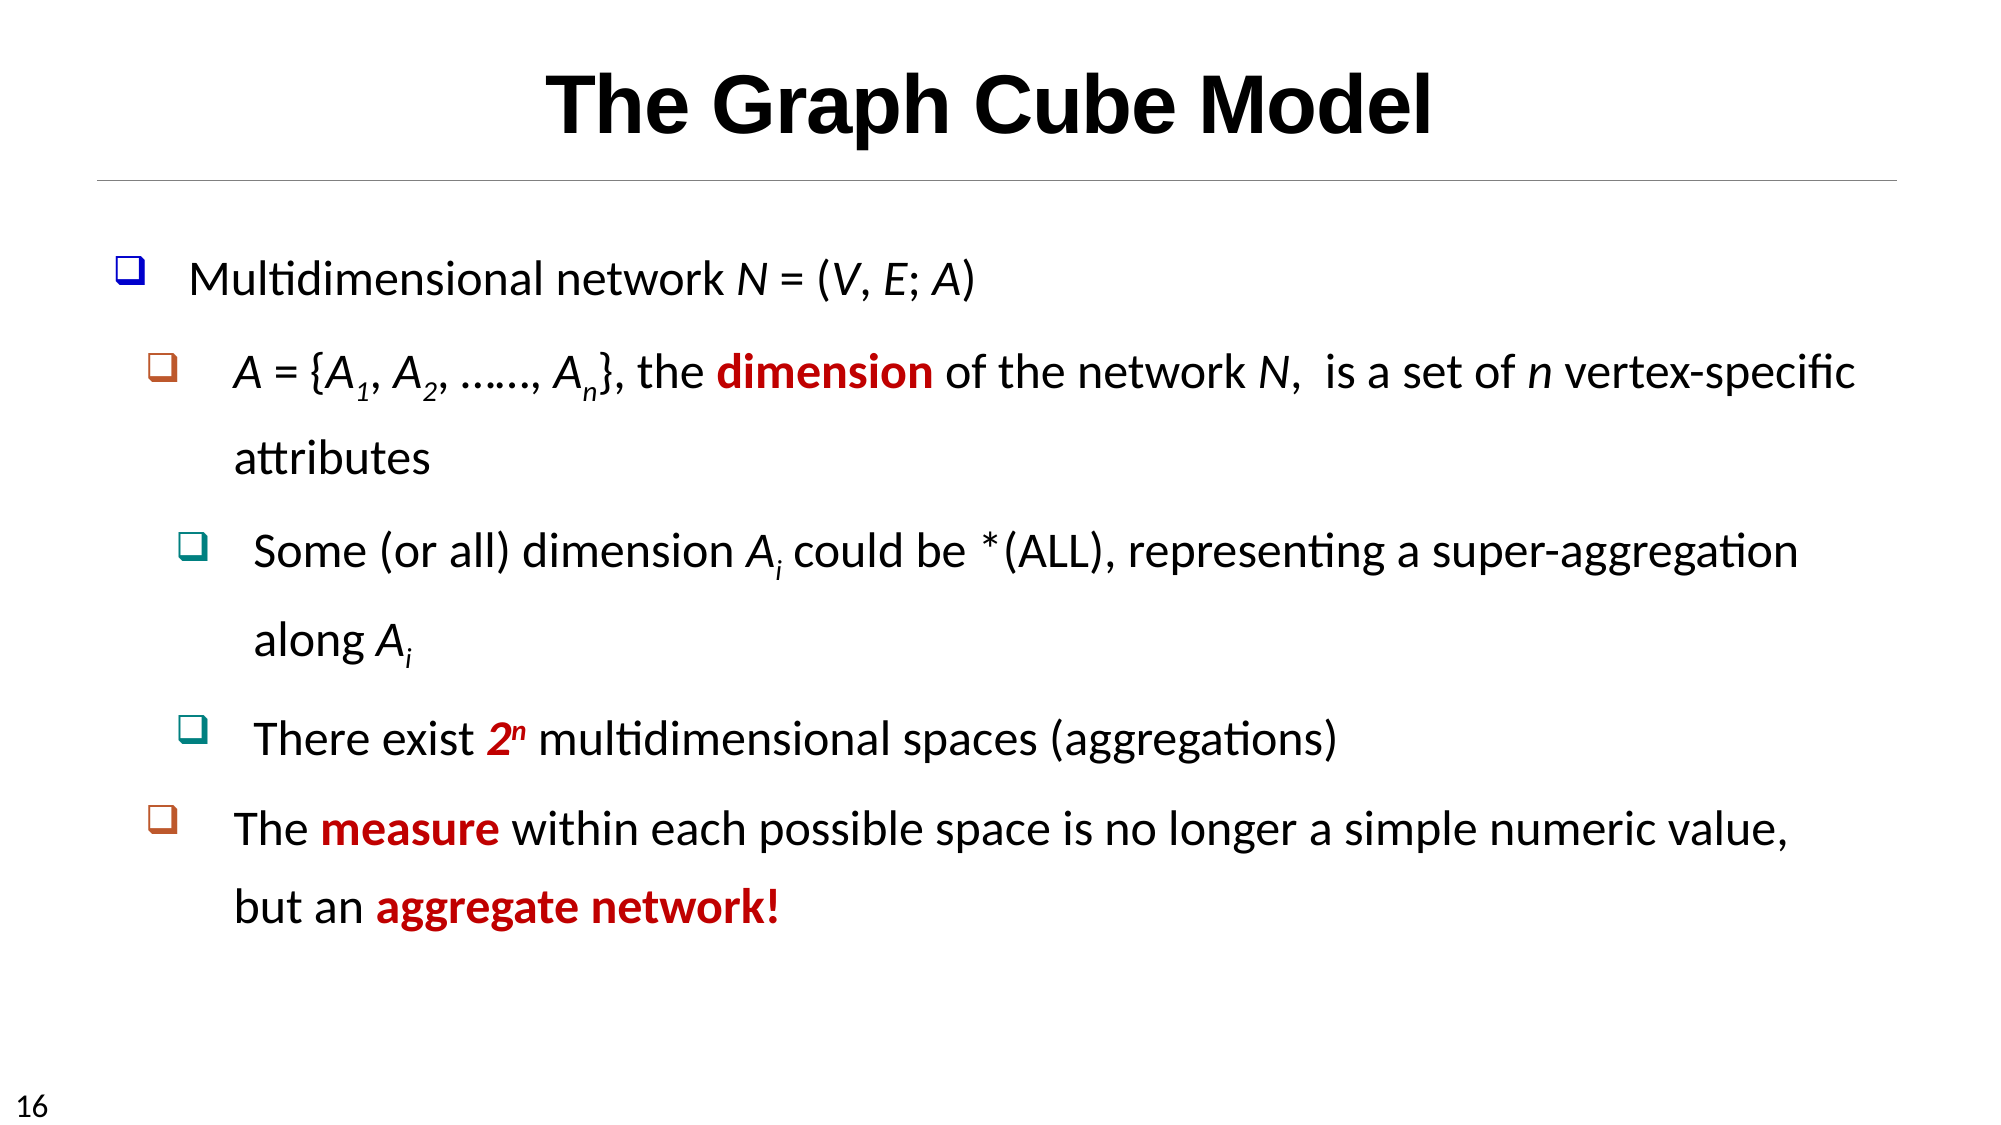

# The Graph Cube Model
Multidimensional network N = (V, E; A)
A = {A1, A2, ……, An}, the dimension of the network N,  is a set of n vertex-specific attributes
Some (or all) dimension Ai could be *(ALL), representing a super-aggregation along Ai
There exist 2n multidimensional spaces (aggregations)
The measure within each possible space is no longer a simple numeric value, but an aggregate network!